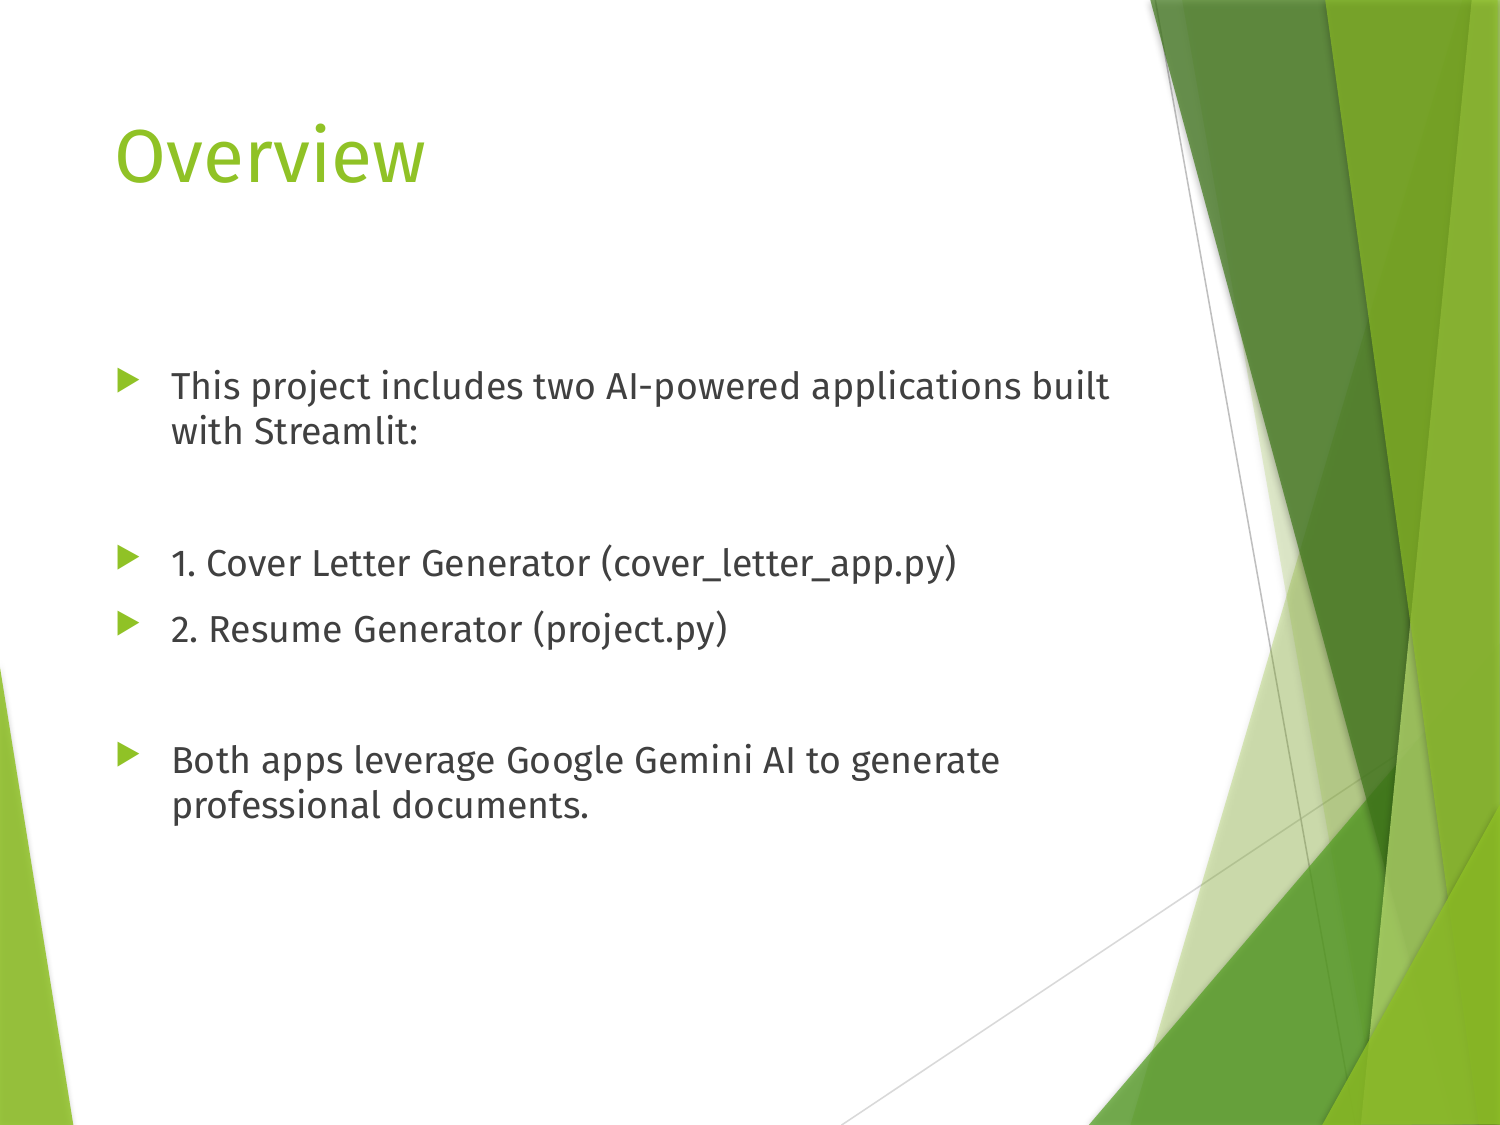

# Overview
This project includes two AI-powered applications built with Streamlit:

1. Cover Letter Generator (cover_letter_app.py)
2. Resume Generator (project.py)

Both apps leverage Google Gemini AI to generate professional documents.